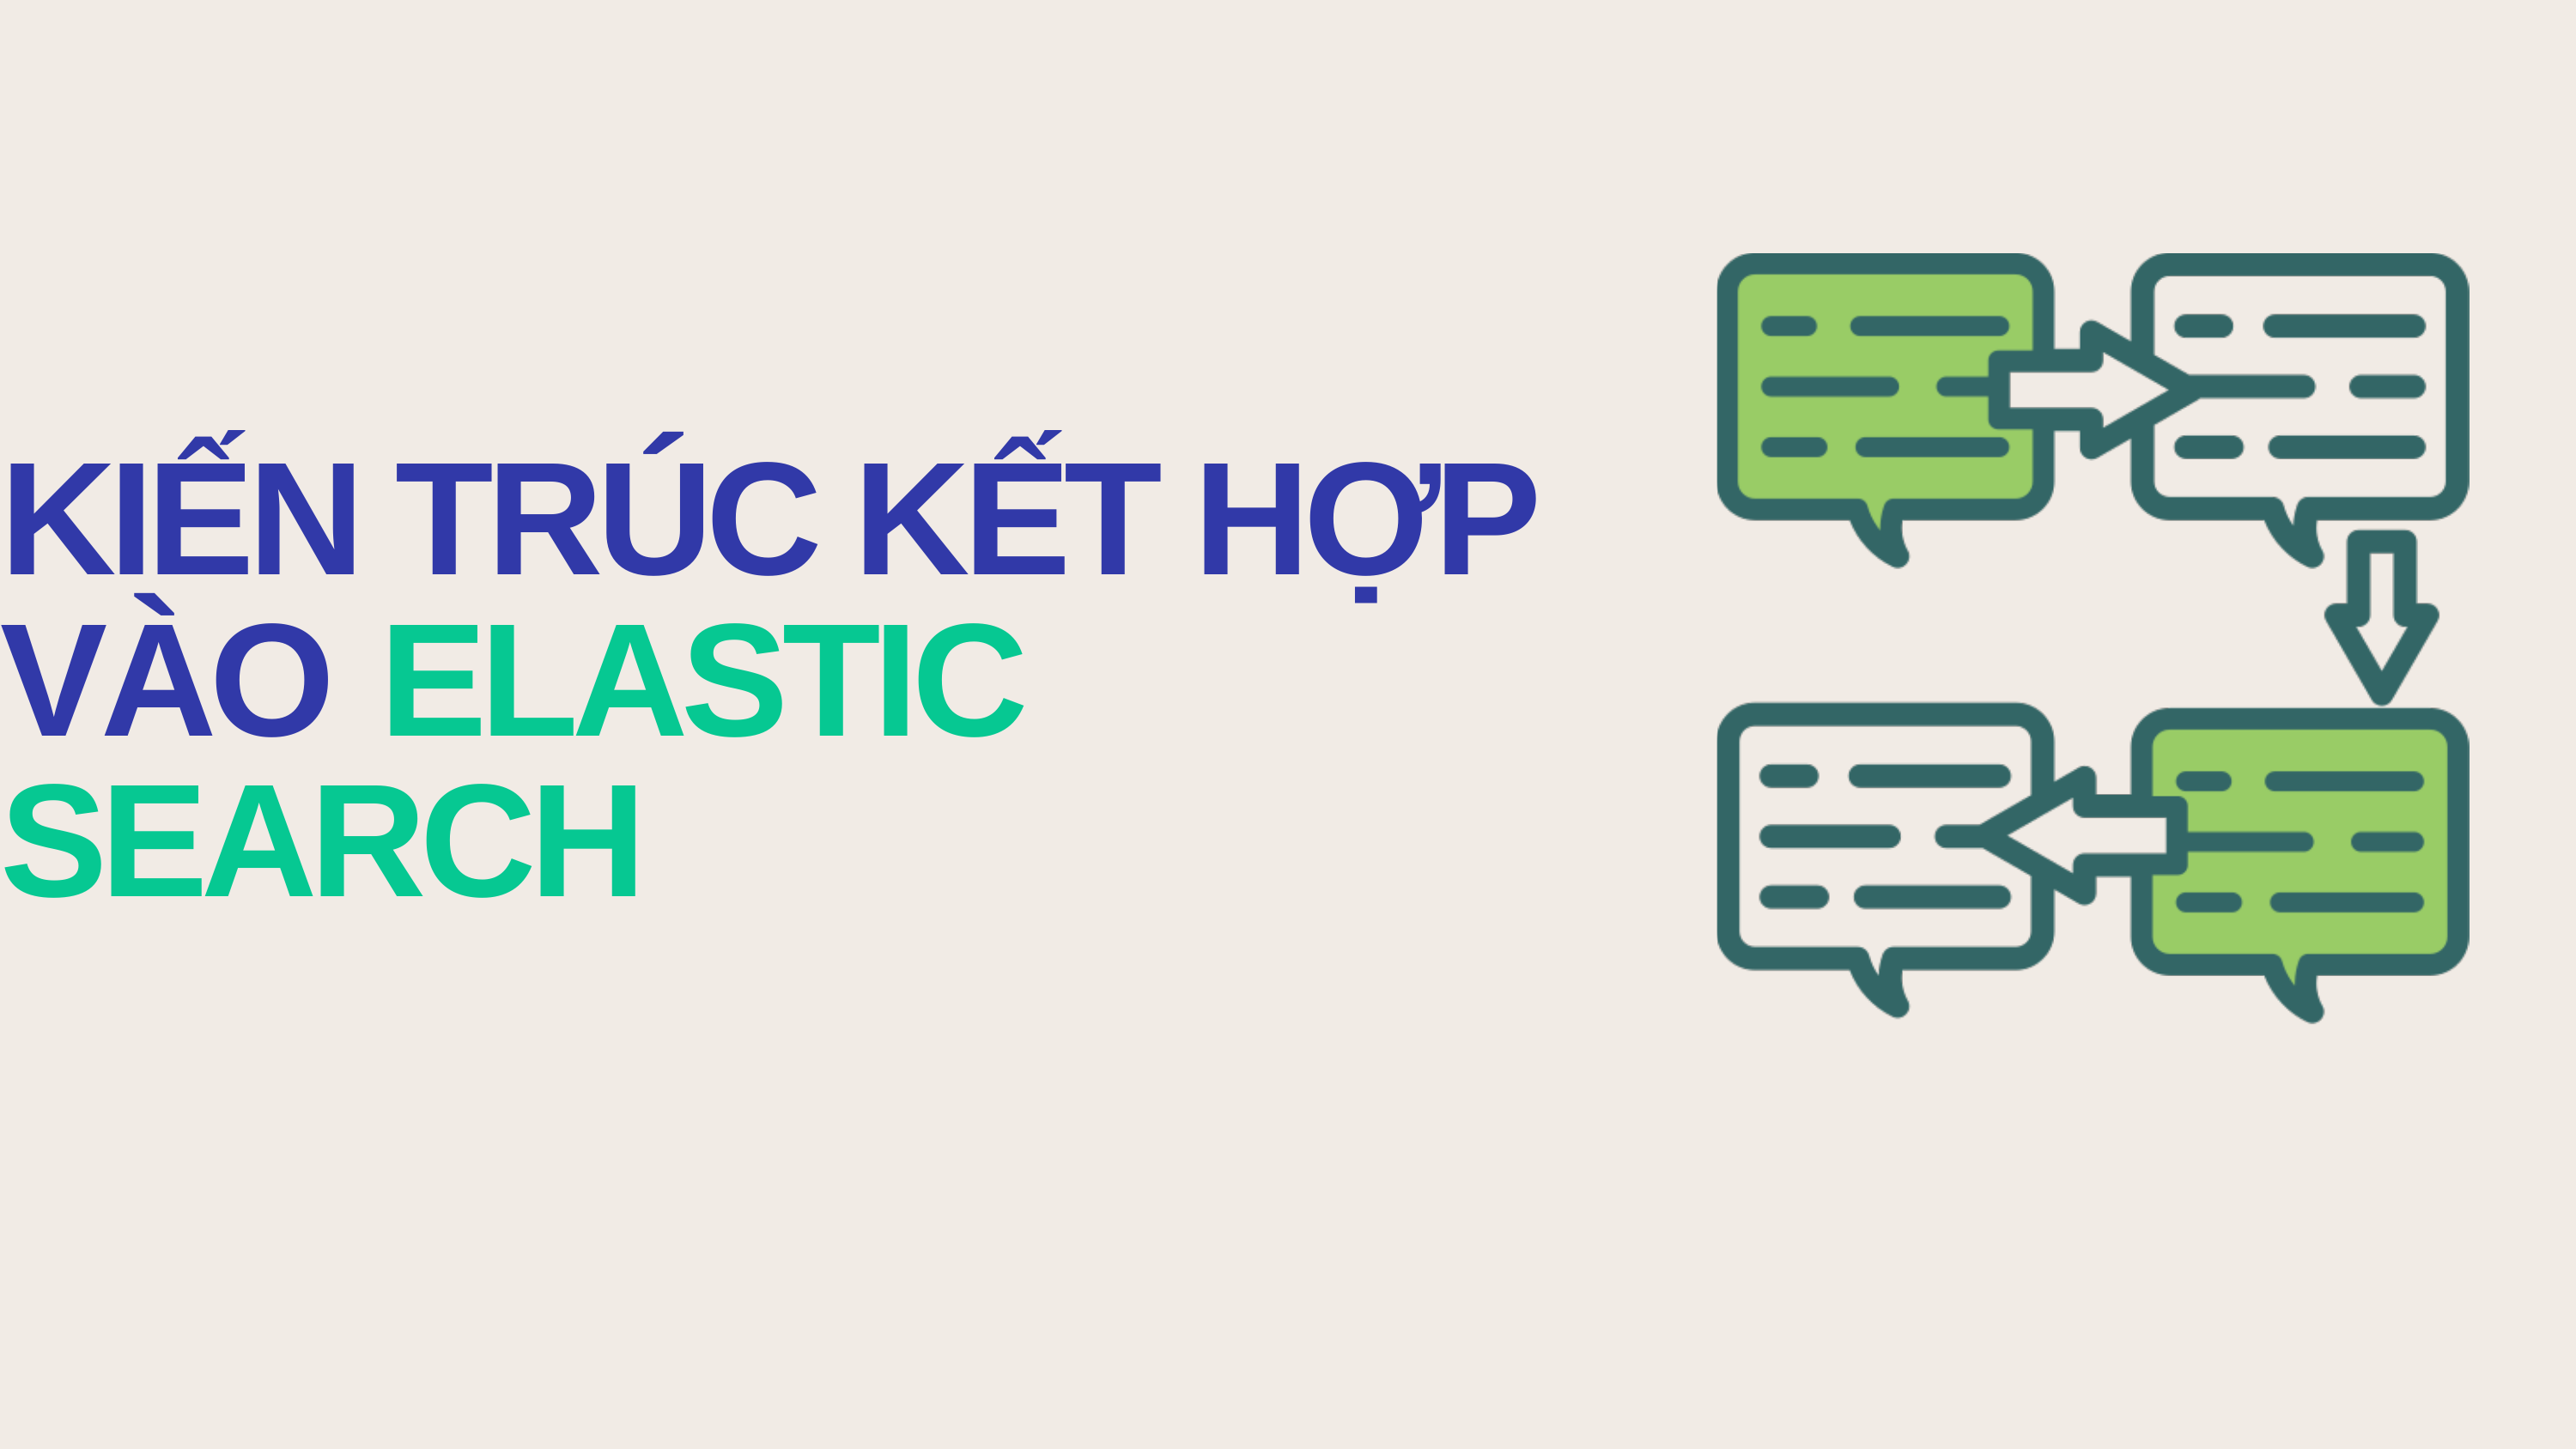

KIẾN TRÚC KẾT HỢP VÀO ELASTIC SEARCH